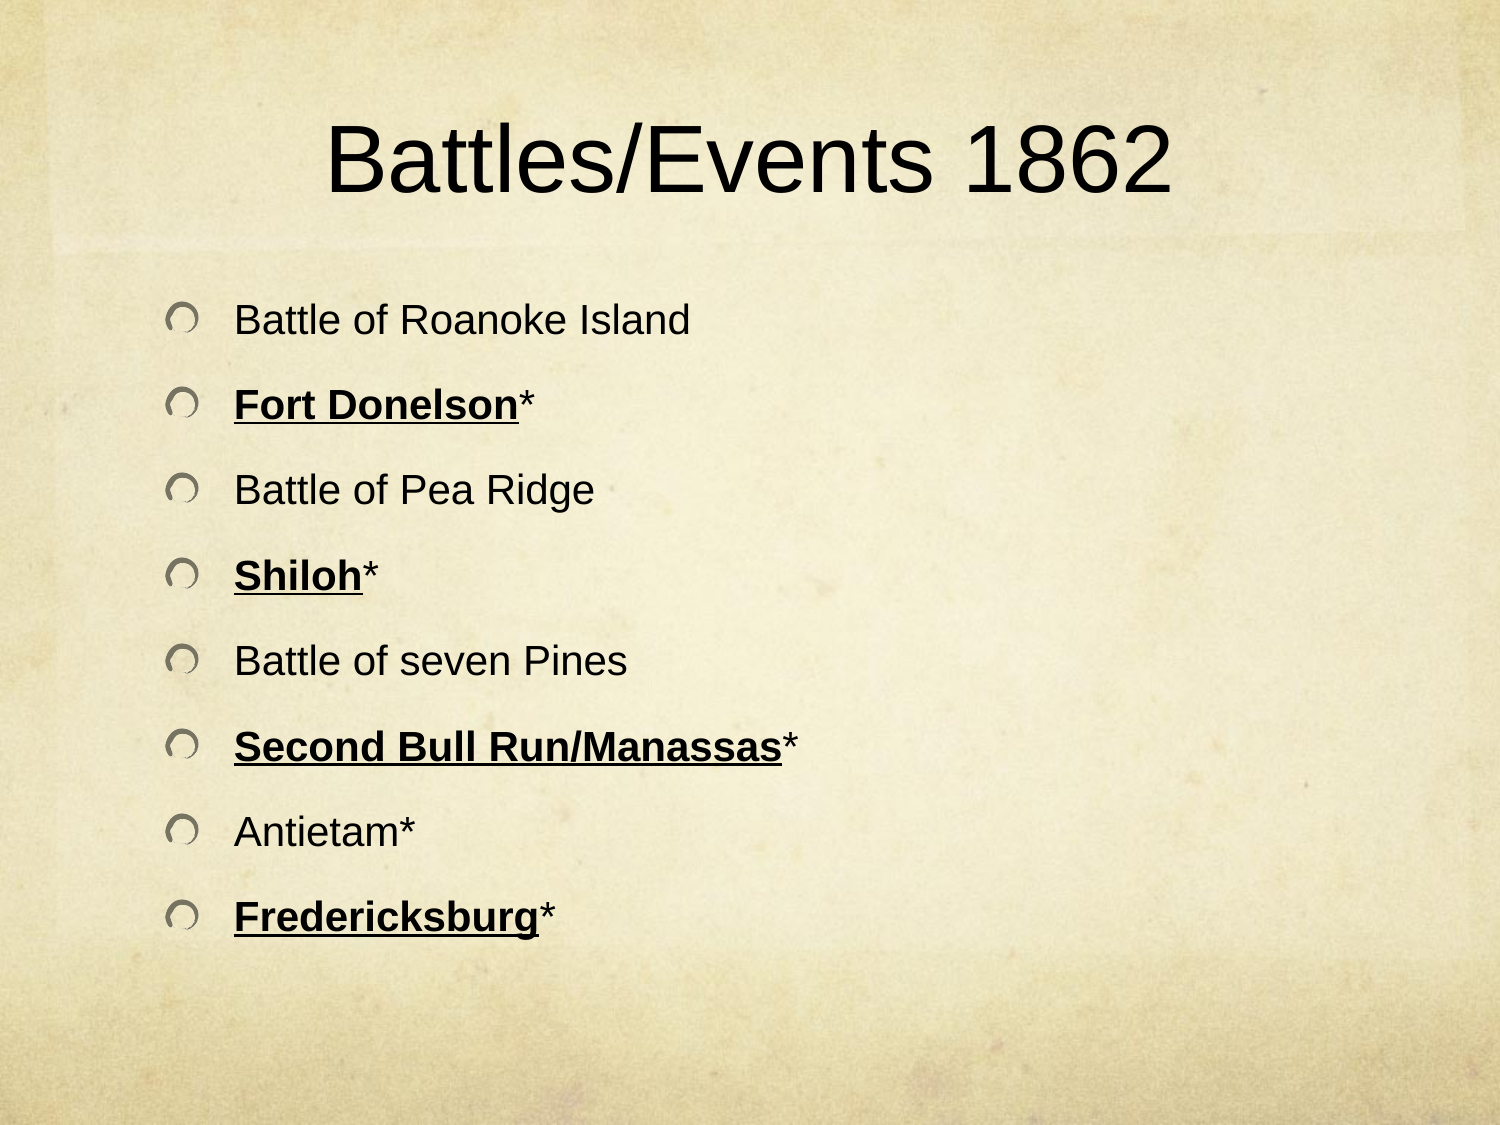

# Battles/Events 1862
Battle of Roanoke Island
Fort Donelson*
Battle of Pea Ridge
Shiloh*
Battle of seven Pines
Second Bull Run/Manassas*
Antietam*
Fredericksburg*